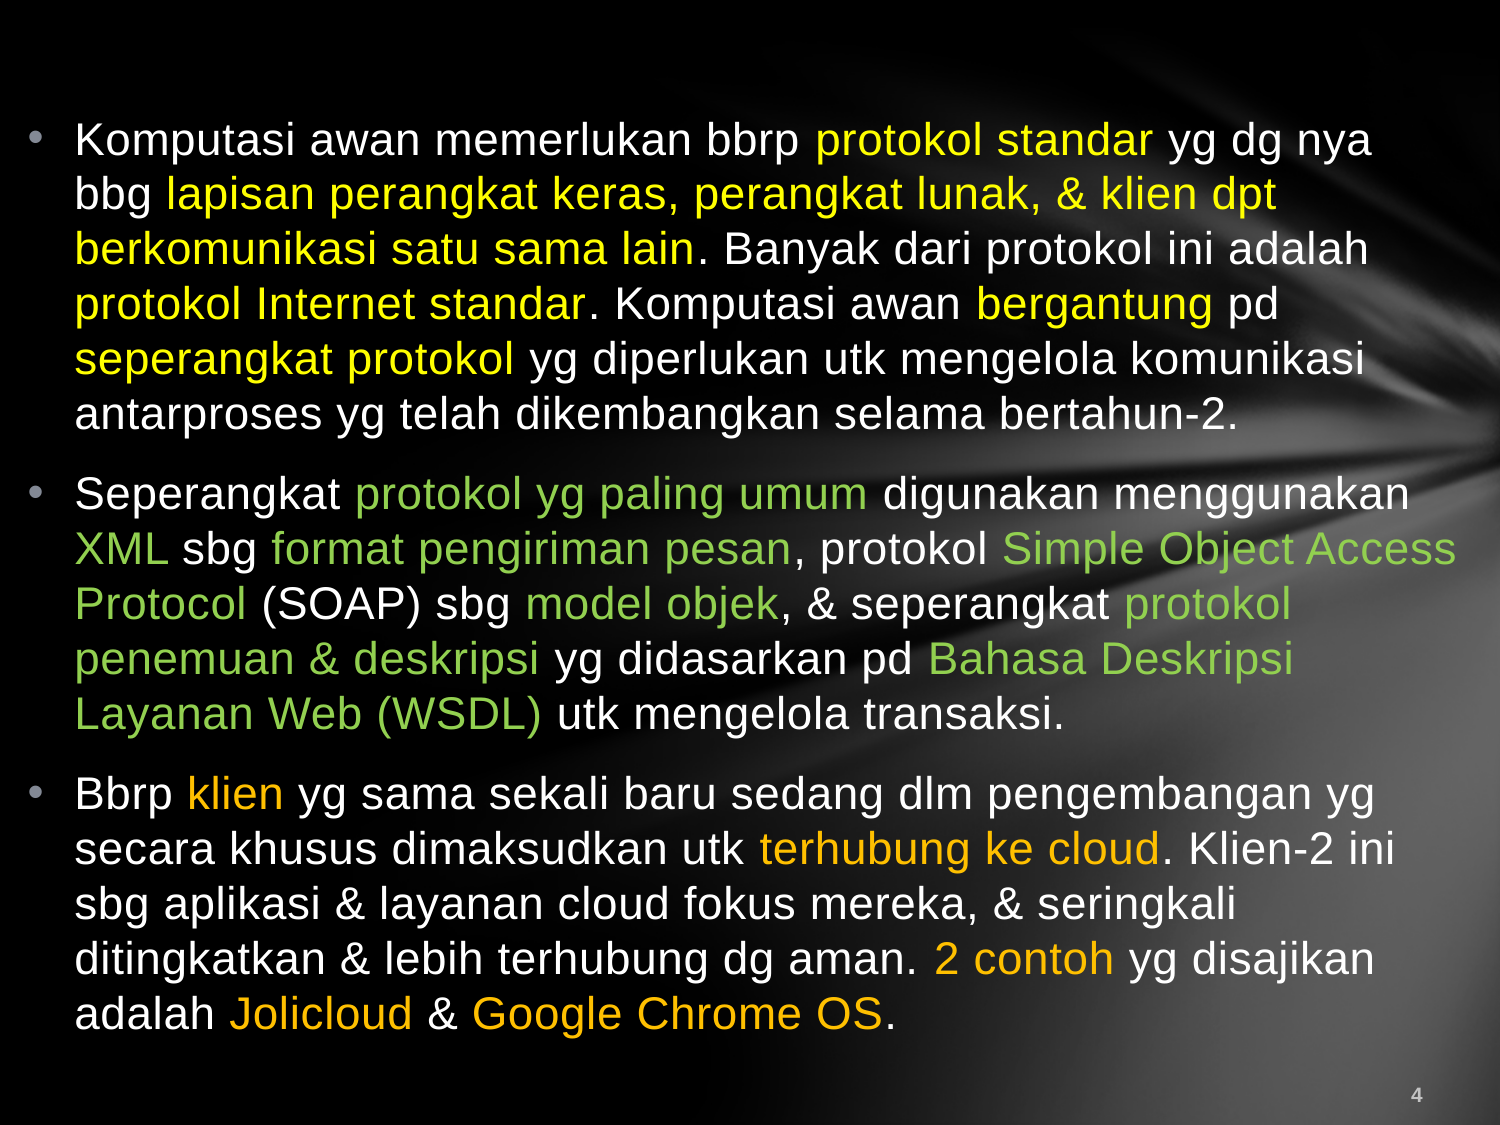

Komputasi awan memerlukan bbrp protokol standar yg dg nya bbg lapisan perangkat keras, perangkat lunak, & klien dpt berkomunikasi satu sama lain. Banyak dari protokol ini adalah protokol Internet standar. Komputasi awan bergantung pd seperangkat protokol yg diperlukan utk mengelola komunikasi antarproses yg telah dikembangkan selama bertahun-2.
Seperangkat protokol yg paling umum digunakan menggunakan XML sbg format pengiriman pesan, protokol Simple Object Access Protocol (SOAP) sbg model objek, & seperangkat protokol penemuan & deskripsi yg didasarkan pd Bahasa Deskripsi Layanan Web (WSDL) utk mengelola transaksi.
Bbrp klien yg sama sekali baru sedang dlm pengembangan yg secara khusus dimaksudkan utk terhubung ke cloud. Klien-2 ini sbg aplikasi & layanan cloud fokus mereka, & seringkali ditingkatkan & lebih terhubung dg aman. 2 contoh yg disajikan adalah Jolicloud & Google Chrome OS.
4